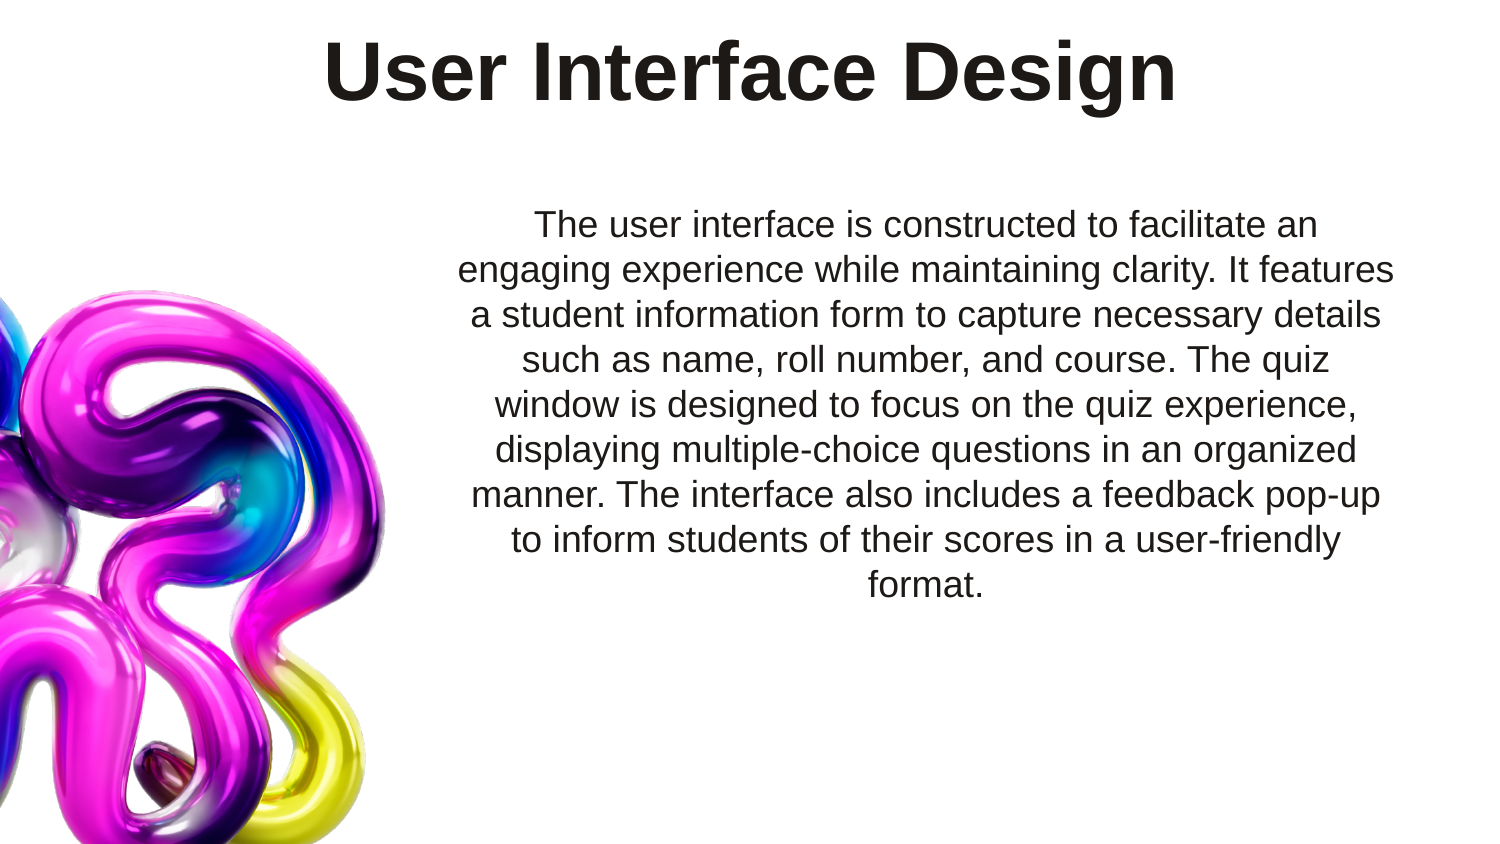

# User Interface Design
The user interface is constructed to facilitate an engaging experience while maintaining clarity. It features a student information form to capture necessary details such as name, roll number, and course. The quiz window is designed to focus on the quiz experience, displaying multiple-choice questions in an organized manner. The interface also includes a feedback pop-up to inform students of their scores in a user-friendly format.